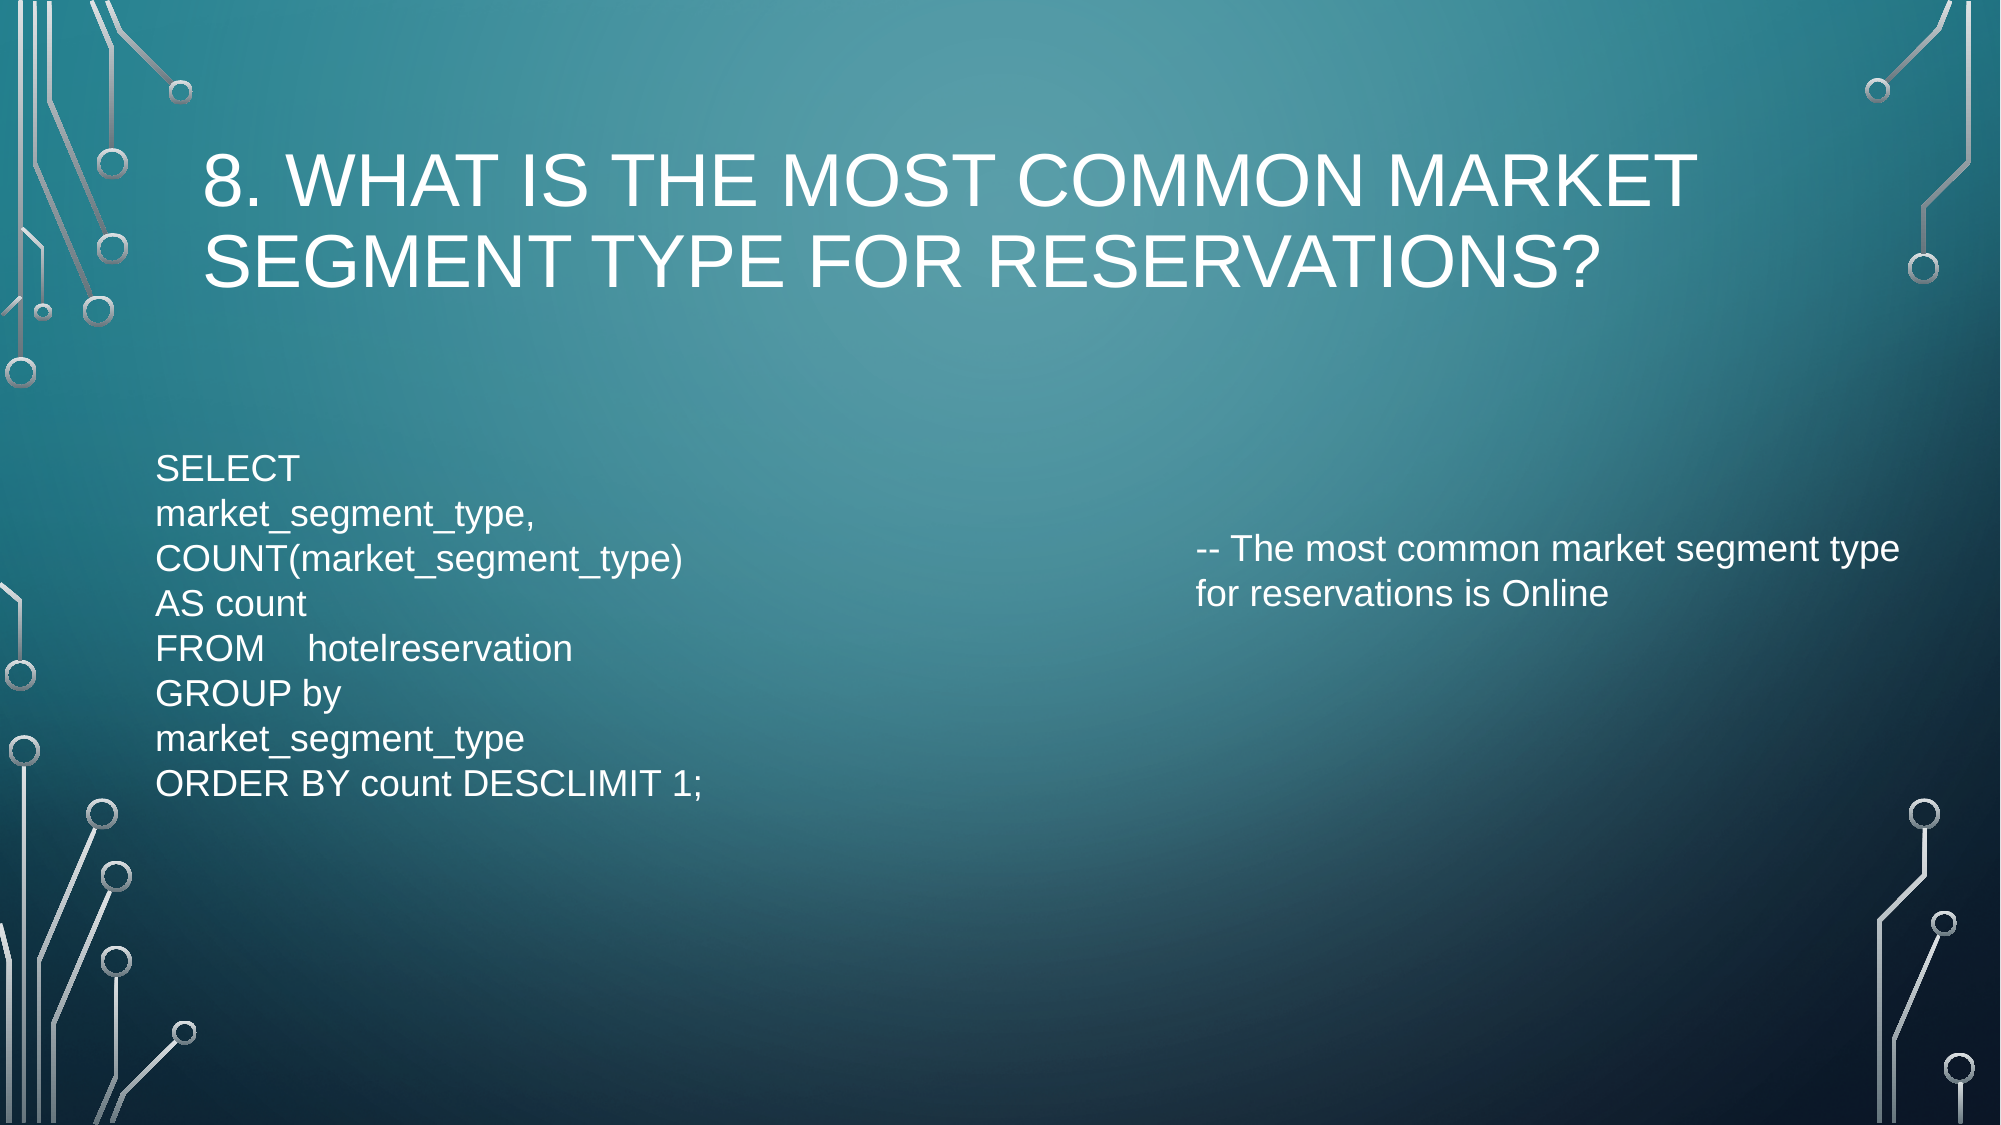

# 8. What is the most common market segment type for reservations?
SELECT     market_segment_type, COUNT(market_segment_type) AS count
FROM    hotelreservation
GROUP by market_segment_type
ORDER BY count DESCLIMIT 1;
-- The most common market segment type for reservations is Online